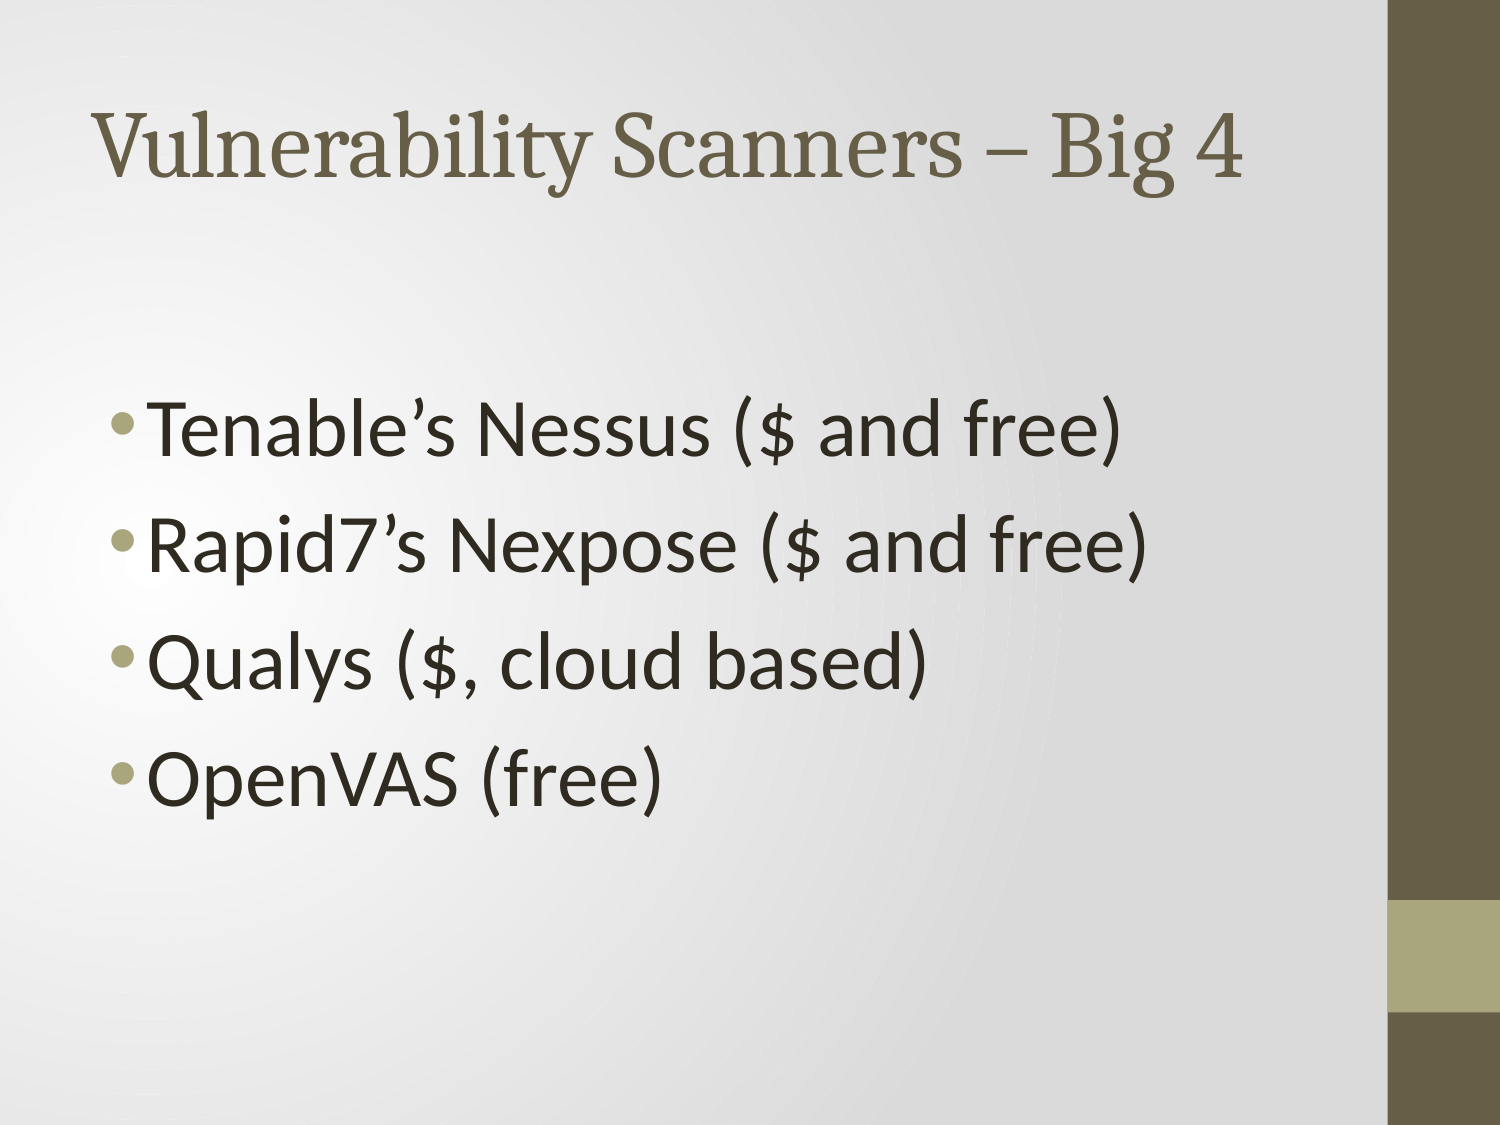

# Vulnerability Scanners – Big 4
Tenable’s Nessus ($ and free)
Rapid7’s Nexpose ($ and free)
Qualys ($, cloud based)
OpenVAS (free)